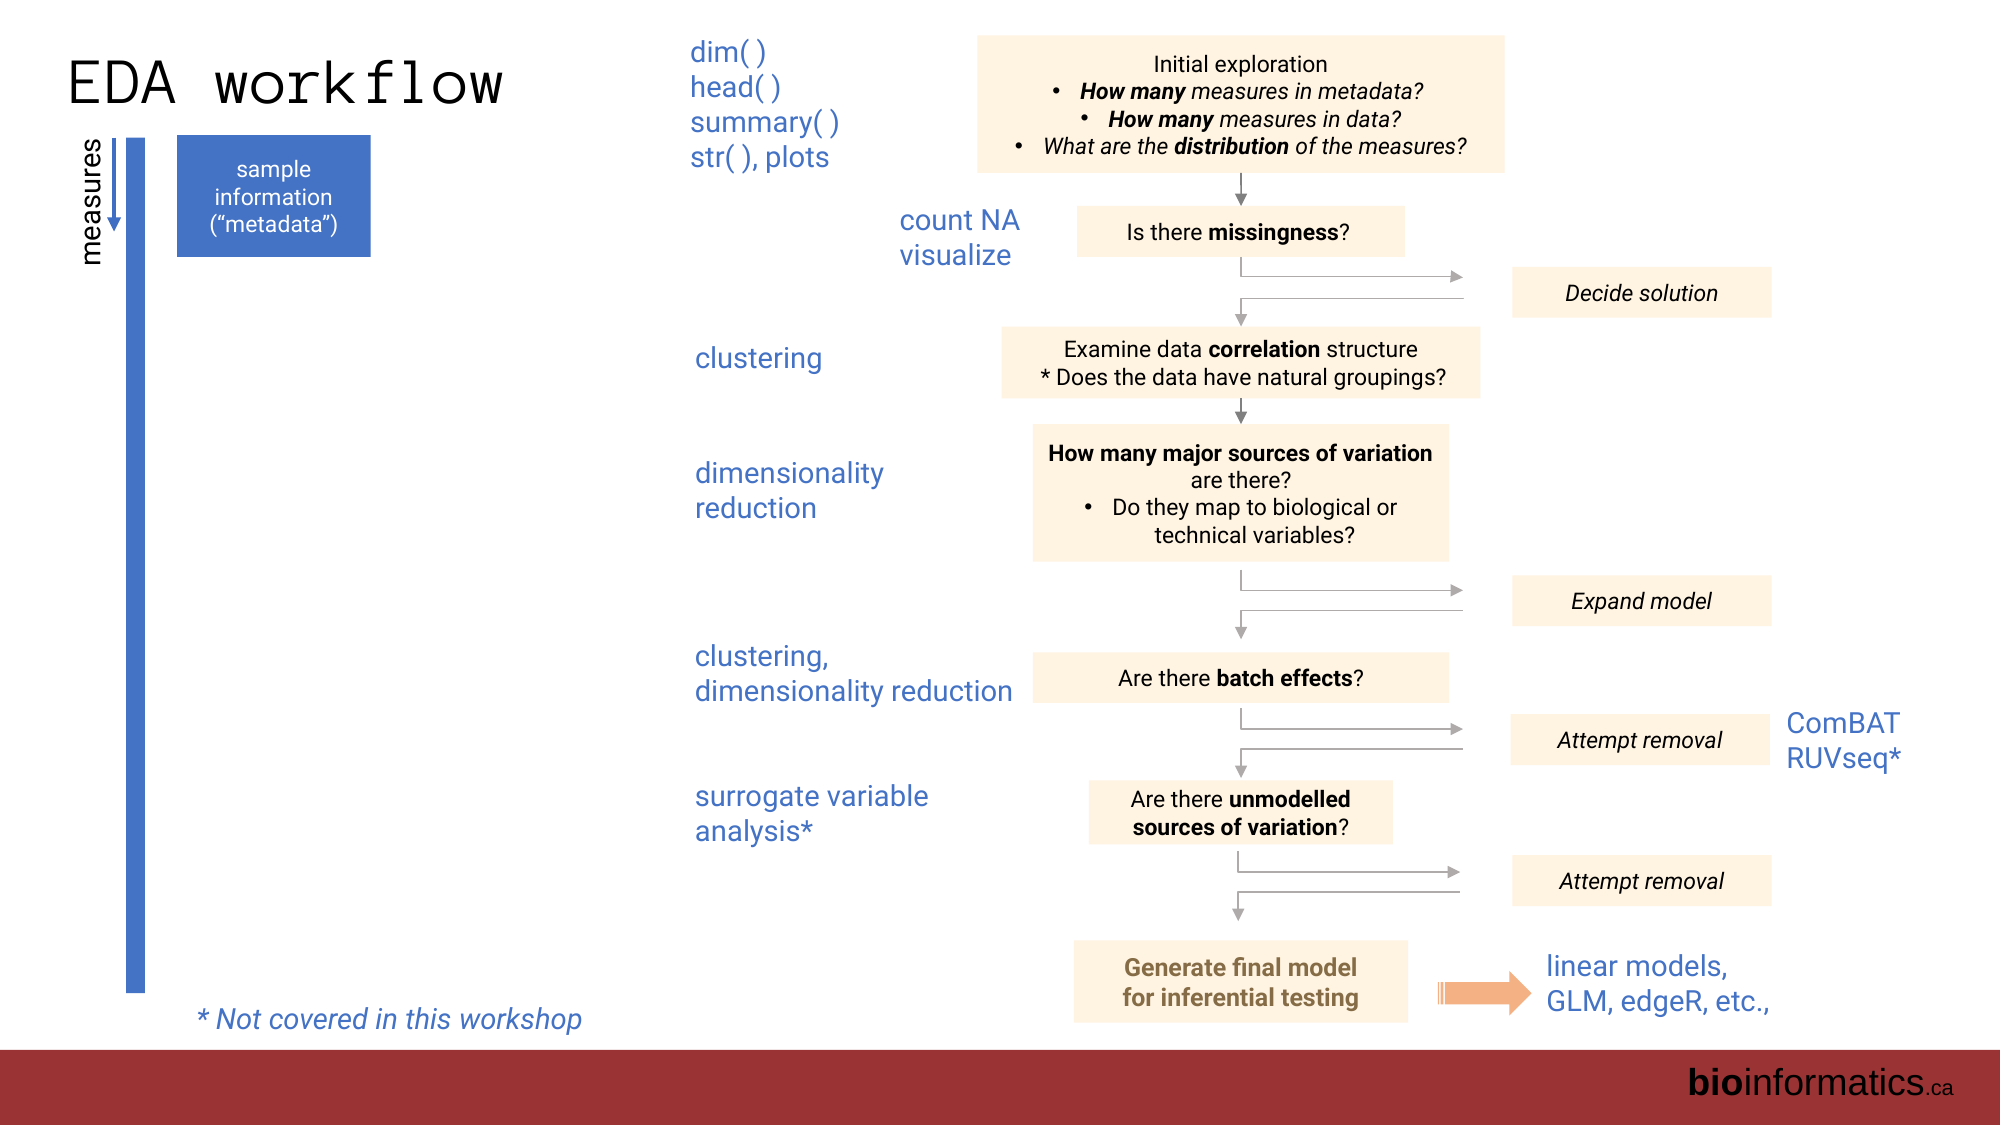

# EDA workflow
dim( )
head( )
summary( )
str( ), plots
Initial exploration
How many measures in metadata?
How many measures in data?
What are the distribution of the measures?
sample information
(“metadata”)

count NA
visualize
Is there missingness?
Decide solution
measures
Examine data correlation structure
 * Does the data have natural groupings?
clustering
How many major sources of variation are there?
Do they map to biological or technical variables?
dimensionality
reduction
Expand model
clustering, dimensionality reduction
Are there batch effects?
ComBAT
RUVseq*
Attempt removal
surrogate variable analysis*
Are there unmodelled sources of variation?
Attempt removal
Generate final model
for inferential testing
linear models,
GLM, edgeR, etc.,

* Not covered in this workshop